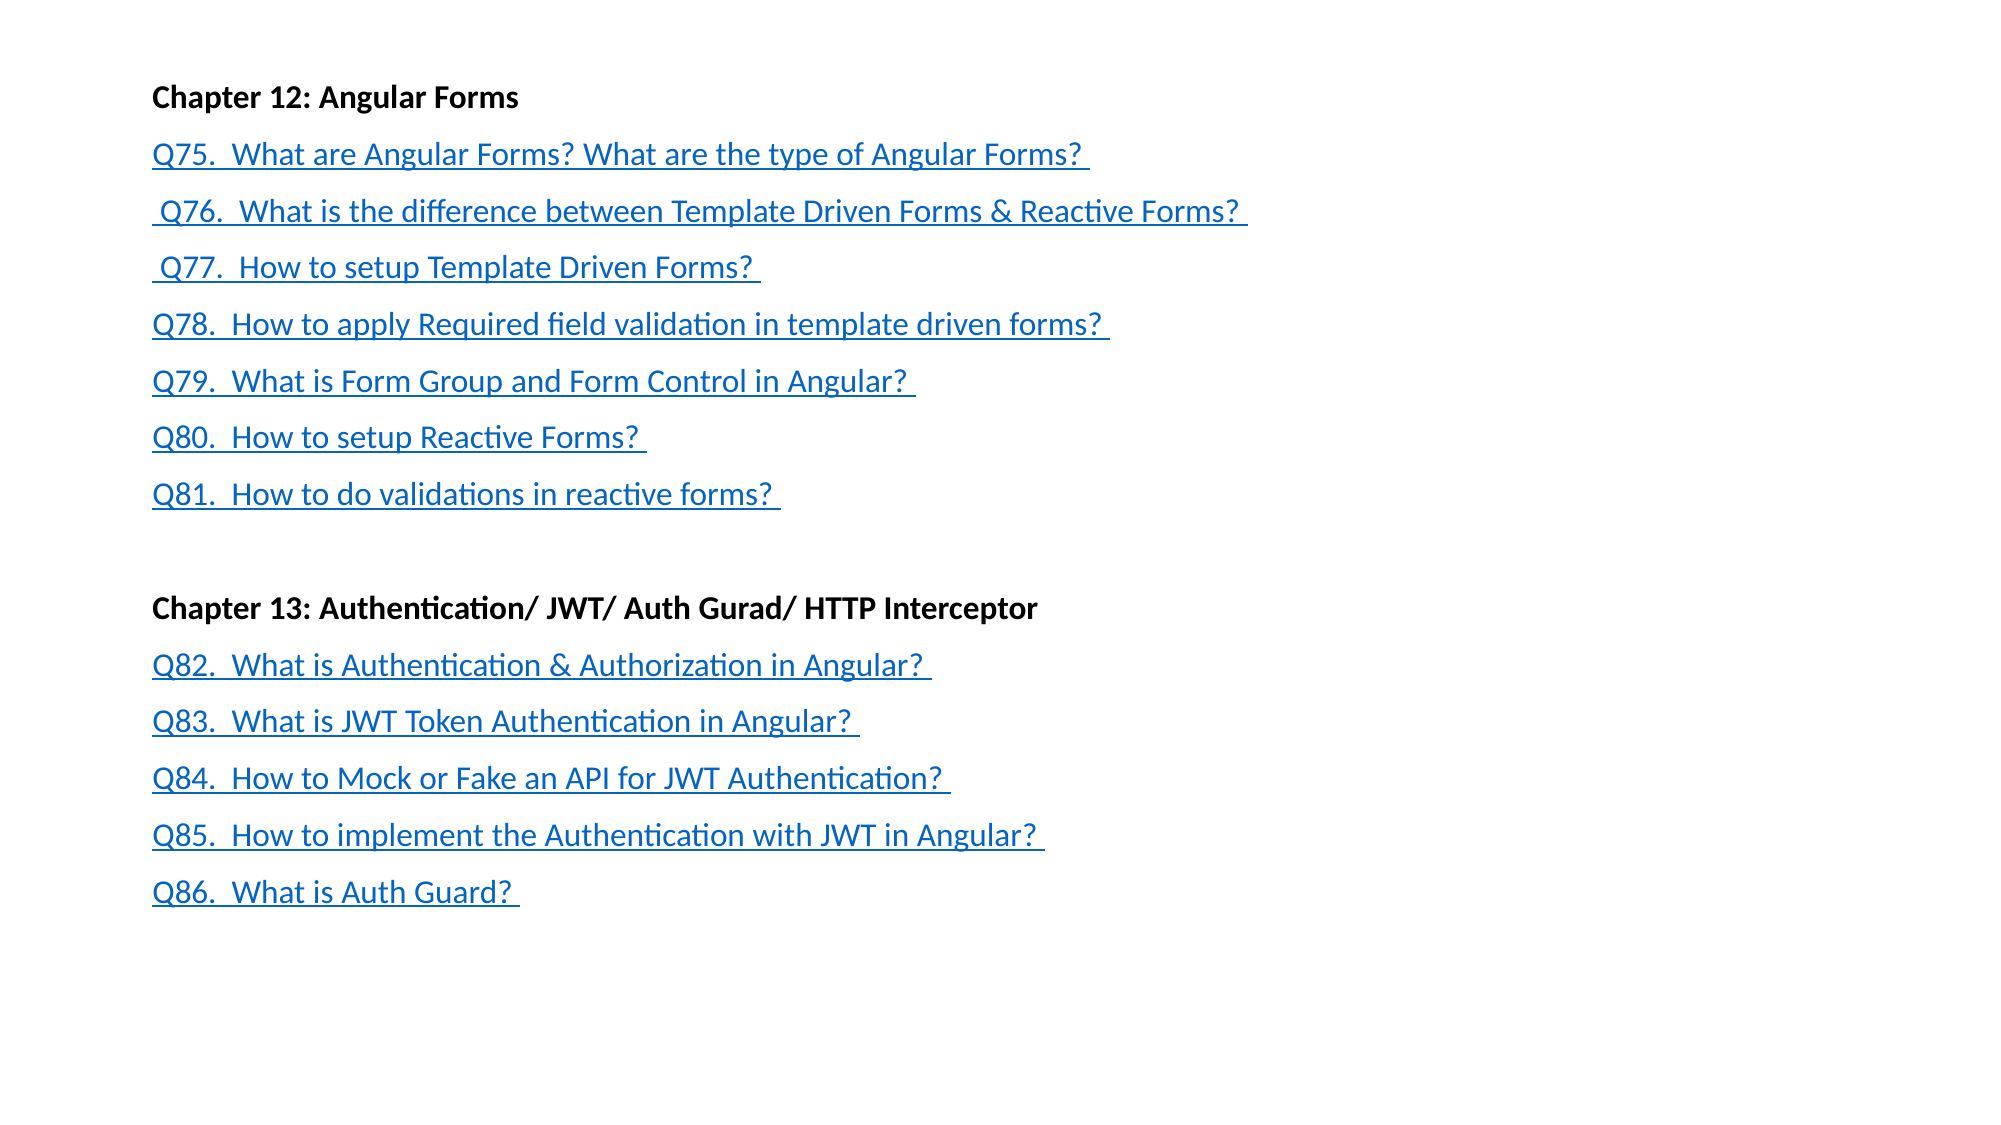

Chapter 12: Angular Forms
Q75.  What are Angular Forms? What are the type of Angular Forms?
 Q76.  What is the difference between Template Driven Forms & Reactive Forms?
 Q77.  How to setup Template Driven Forms?
Q78.  How to apply Required field validation in template driven forms?
Q79.  What is Form Group and Form Control in Angular?
Q80.  How to setup Reactive Forms?
Q81.  How to do validations in reactive forms?

Chapter 13: Authentication/ JWT/ Auth Gurad/ HTTP Interceptor
Q82.  What is Authentication & Authorization in Angular?
Q83.  What is JWT Token Authentication in Angular?
Q84.  How to Mock or Fake an API for JWT Authentication?
Q85.  How to implement the Authentication with JWT in Angular?
Q86.  What is Auth Guard?